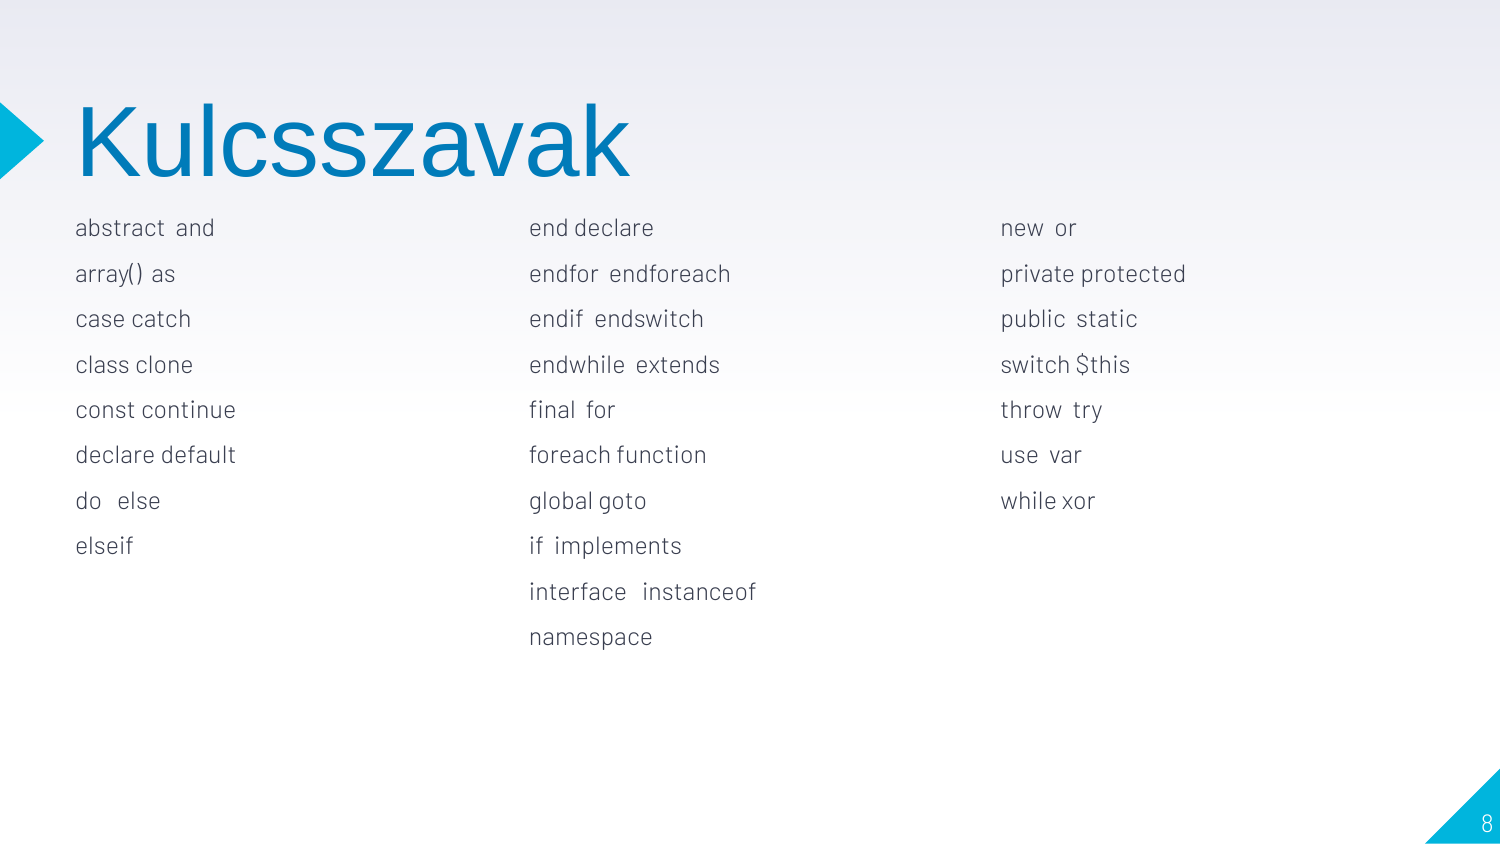

# Kulcsszavak
abstract  and
array()  as
case catch
class clone
const continue
declare default
do   else
elseif
end declare
endfor  endforeach
endif  endswitch
endwhile  extends
final  for
foreach function
global goto
if  implements
interface   instanceof
namespace
new  or
private protected
public  static
switch $this
throw  try
use  var
while xor
8